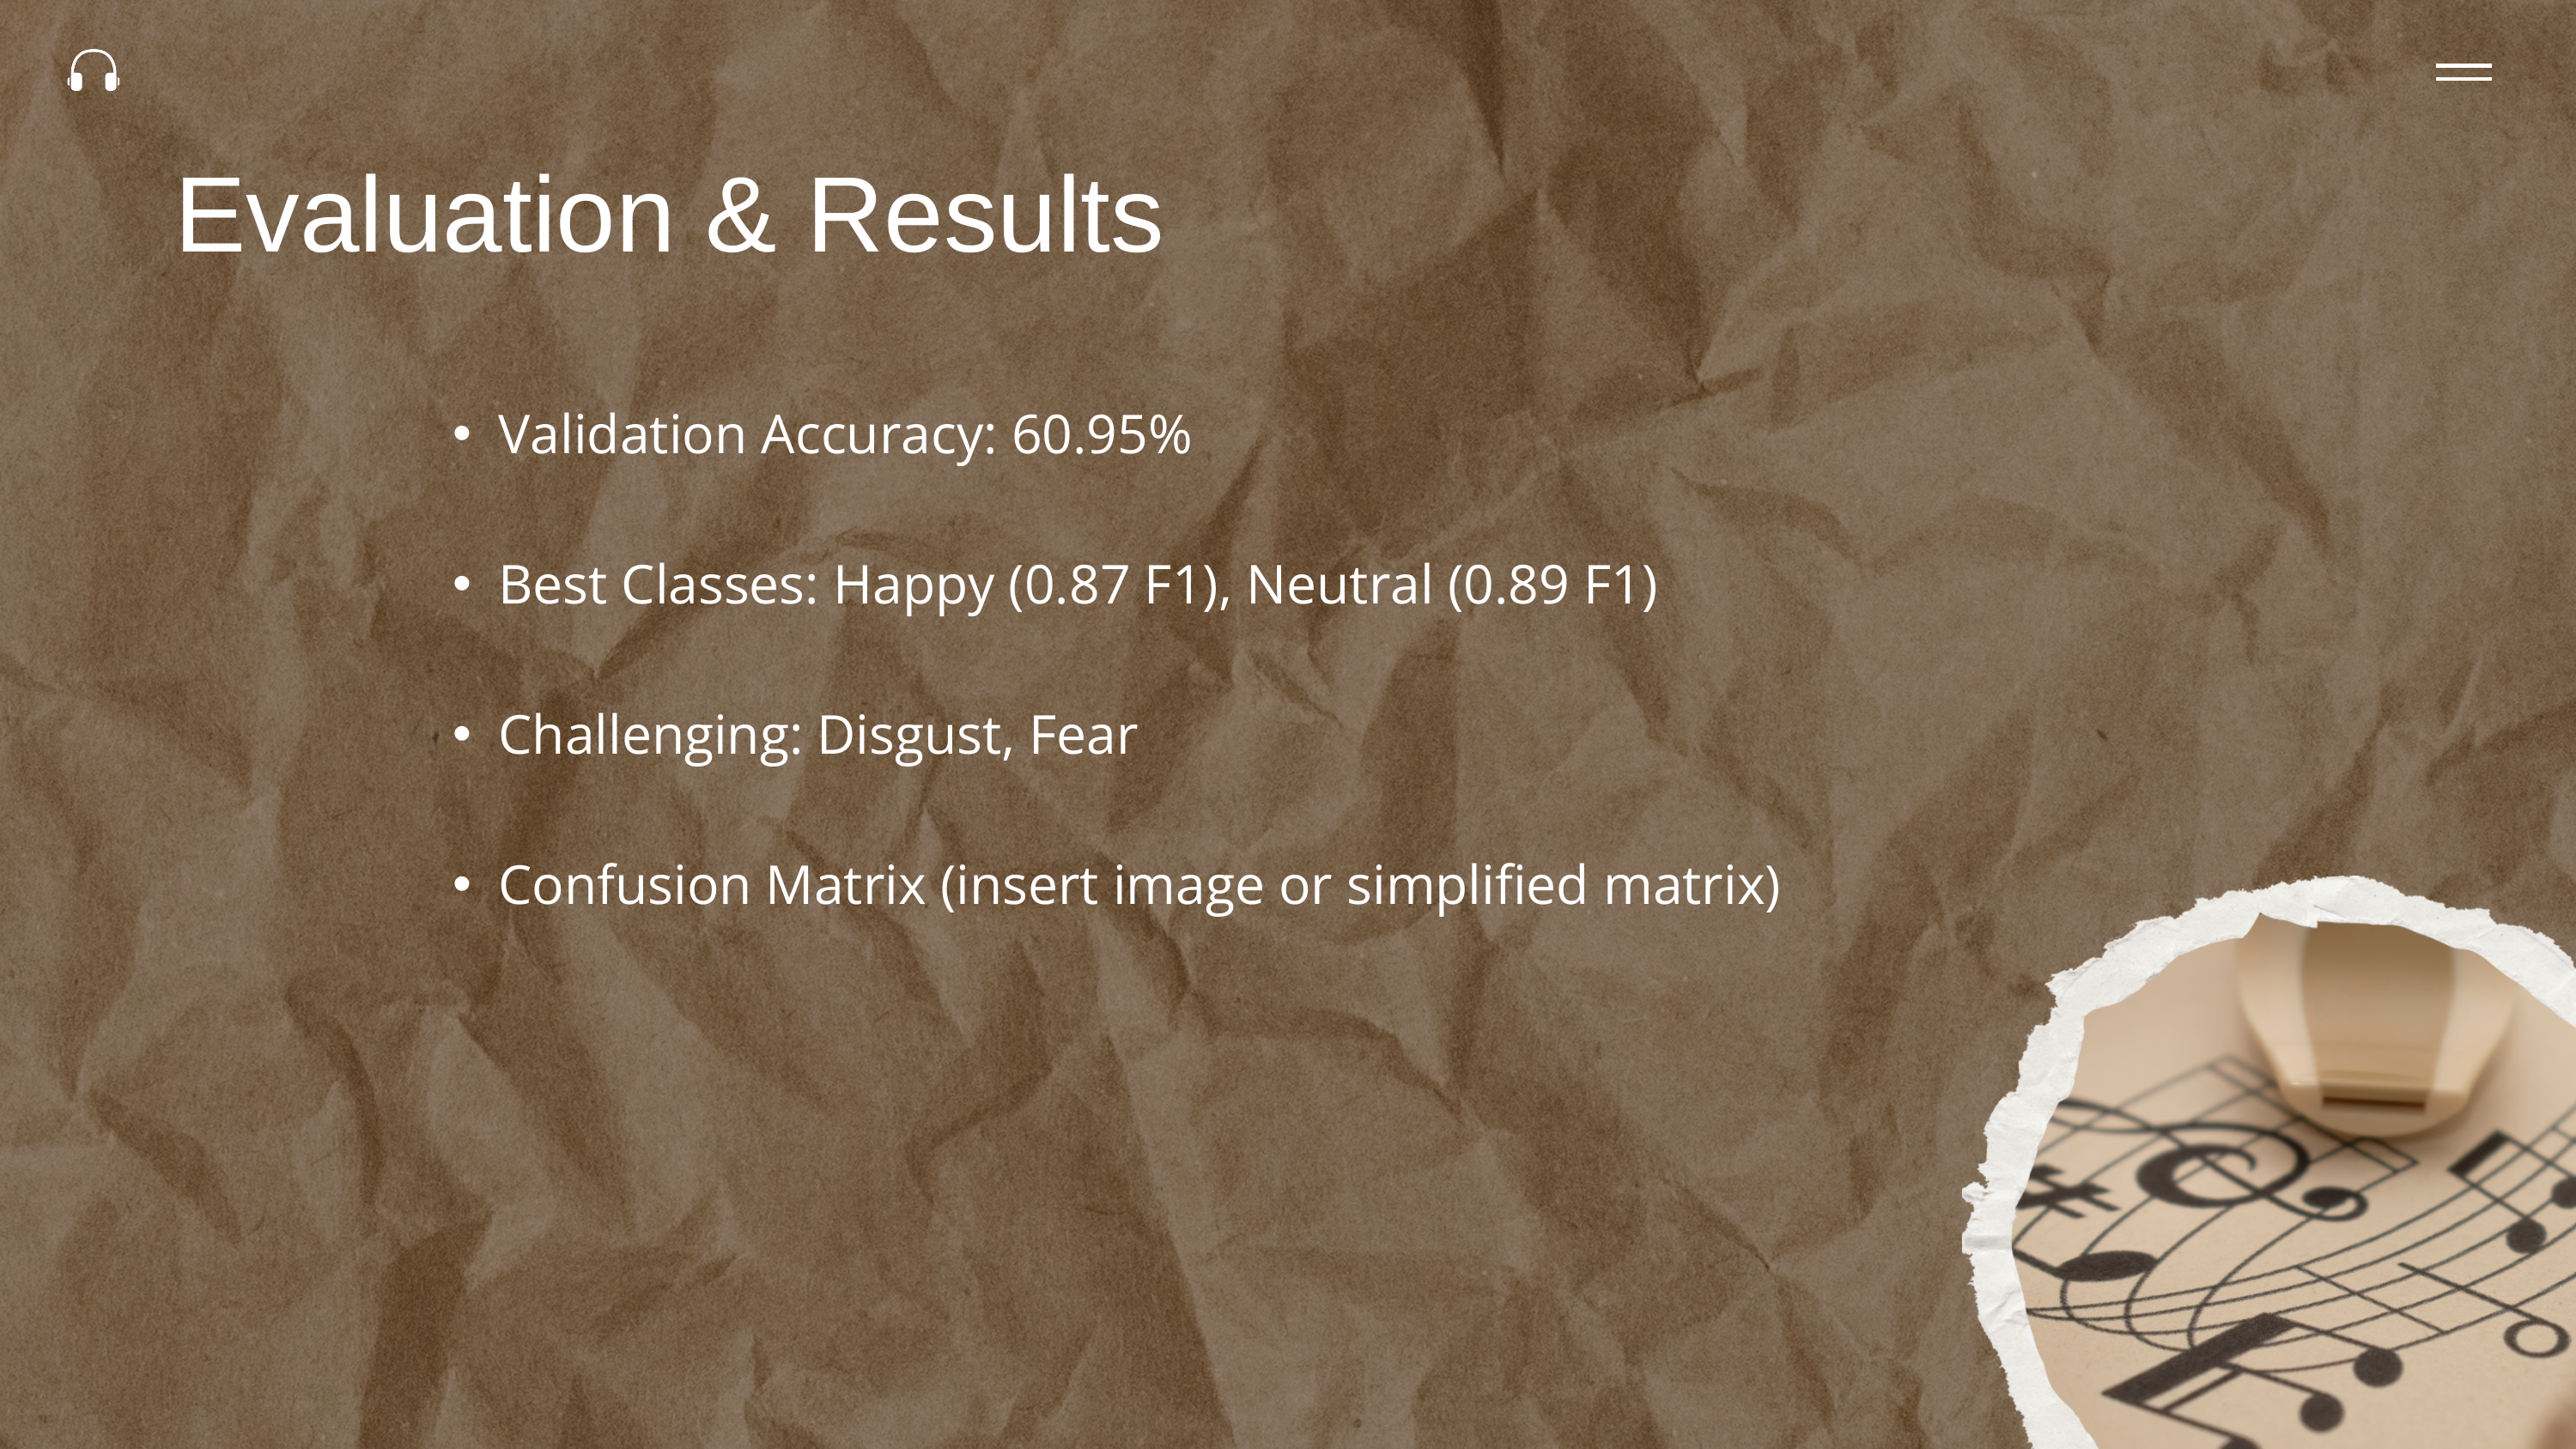

Evaluation & Results

Validation Accuracy: 60.95%

Best Classes: Happy (0.87 F1), Neutral (0.89 F1)

Challenging: Disgust, Fear

Confusion Matrix (insert image or simplified matrix)